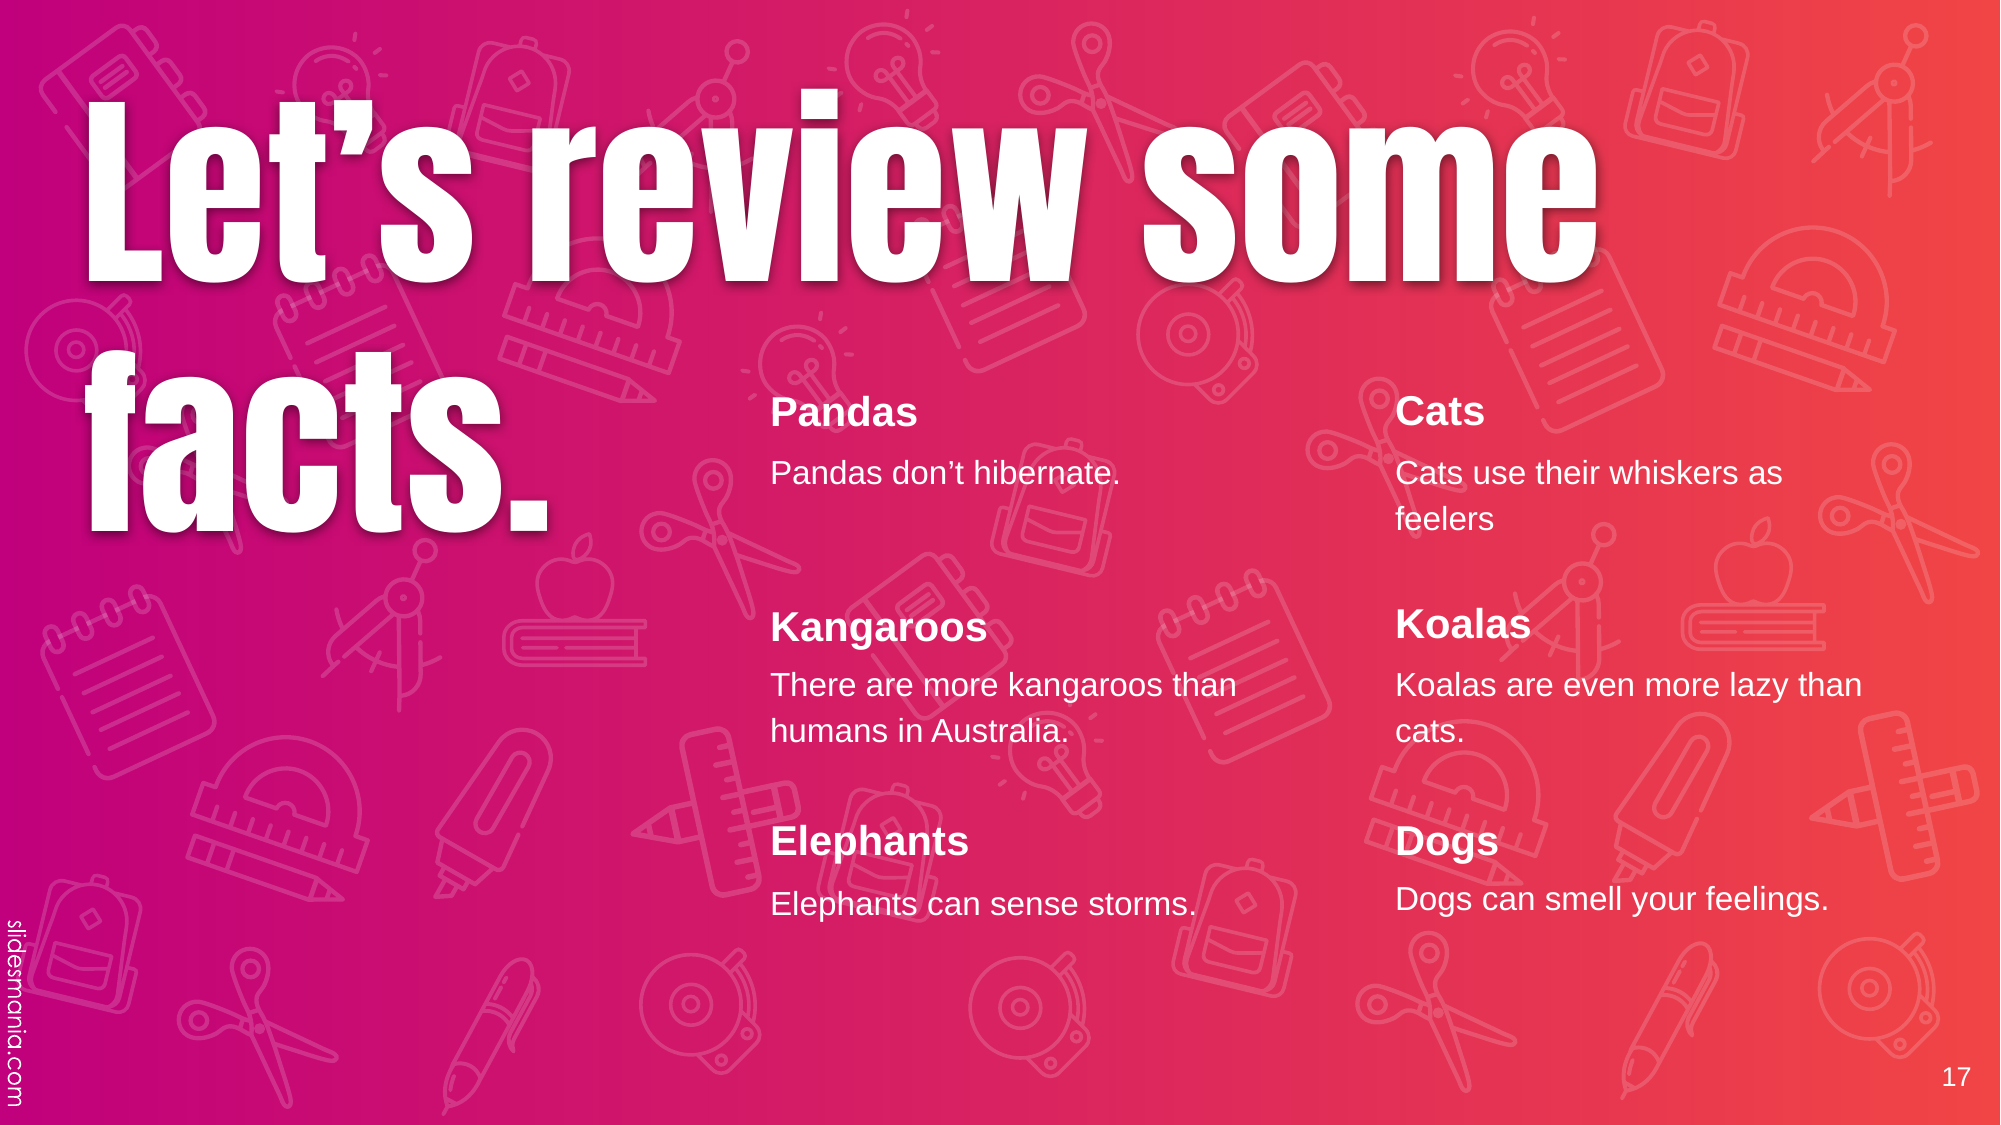

# Let’s review some facts.
Cats
Pandas
Pandas don’t hibernate.
Cats use their whiskers as feelers
Koalas
Kangaroos
There are more kangaroos than humans in Australia.

Koalas are even more lazy than cats.
Elephants
Dogs
Dogs can smell your feelings.
Elephants can sense storms.

17